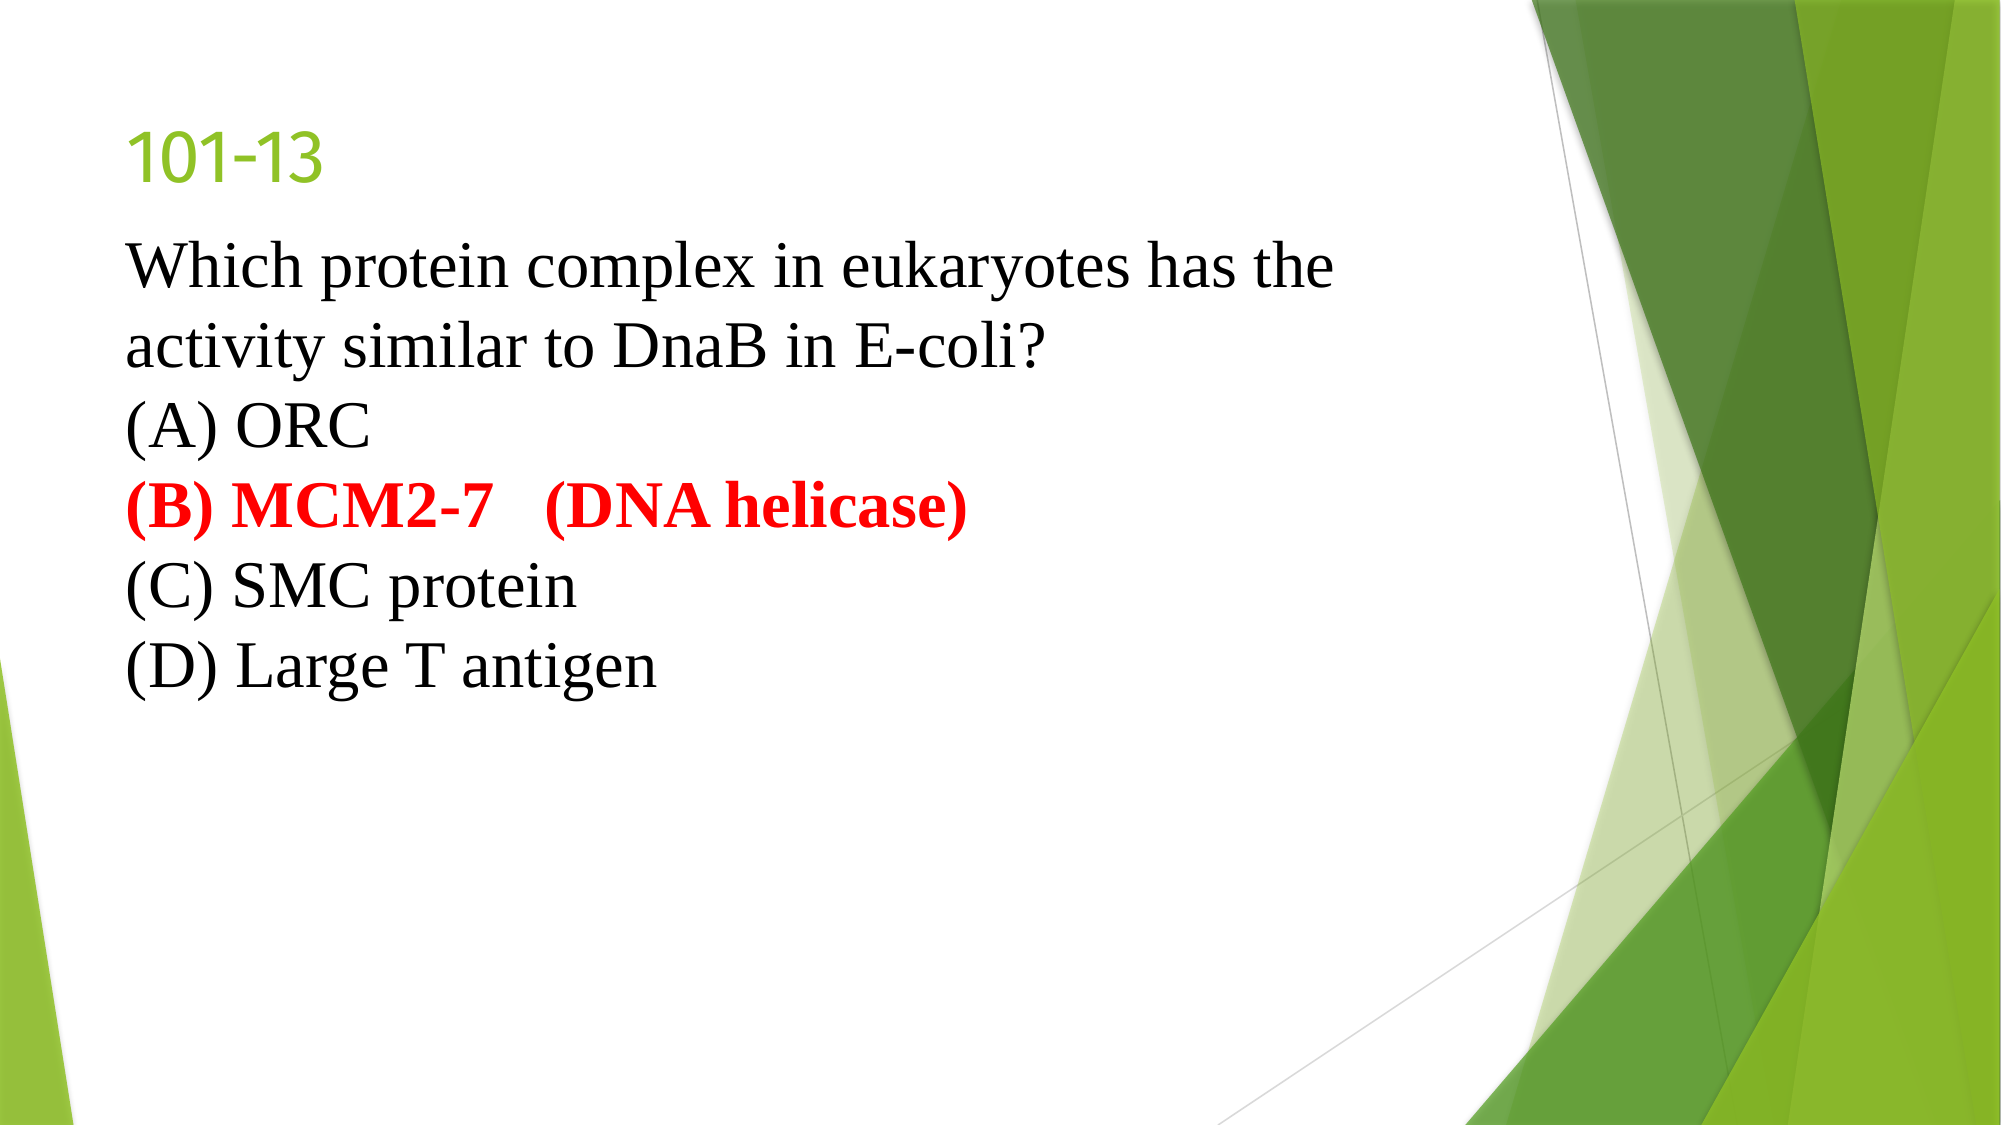

# 101-13
Which protein complex in eukaryotes has the activity similar to DnaB in E-coli?
(A) ORC
(B) MCM2-7   (DNA helicase)
(C) SMC protein
(D) Large T antigen